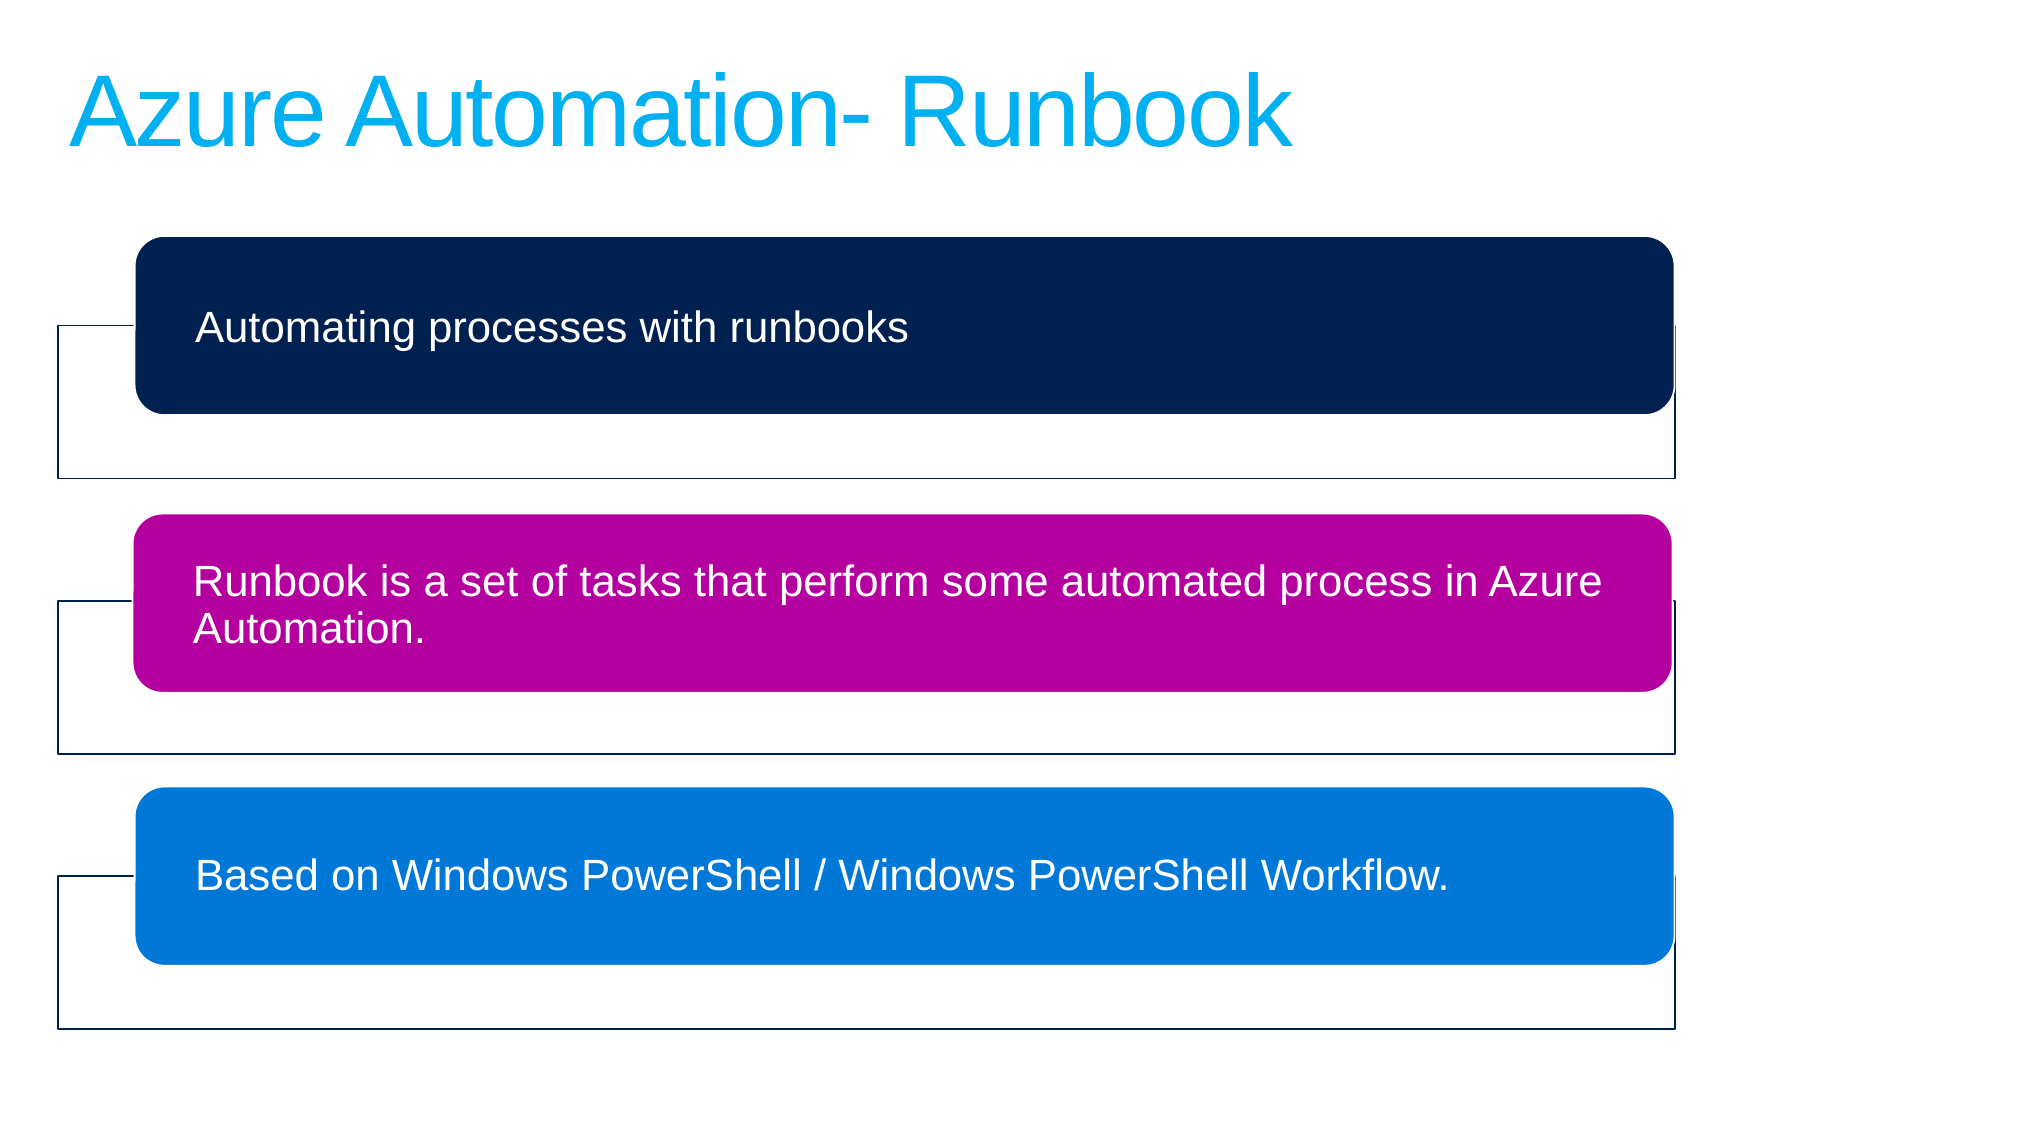

# Azure Automation- Runbook

Automating processes with runbooks

Runbook is a set of tasks that perform some automated process in Azure Automation.

Based on Windows PowerShell / Windows PowerShell Workflow.